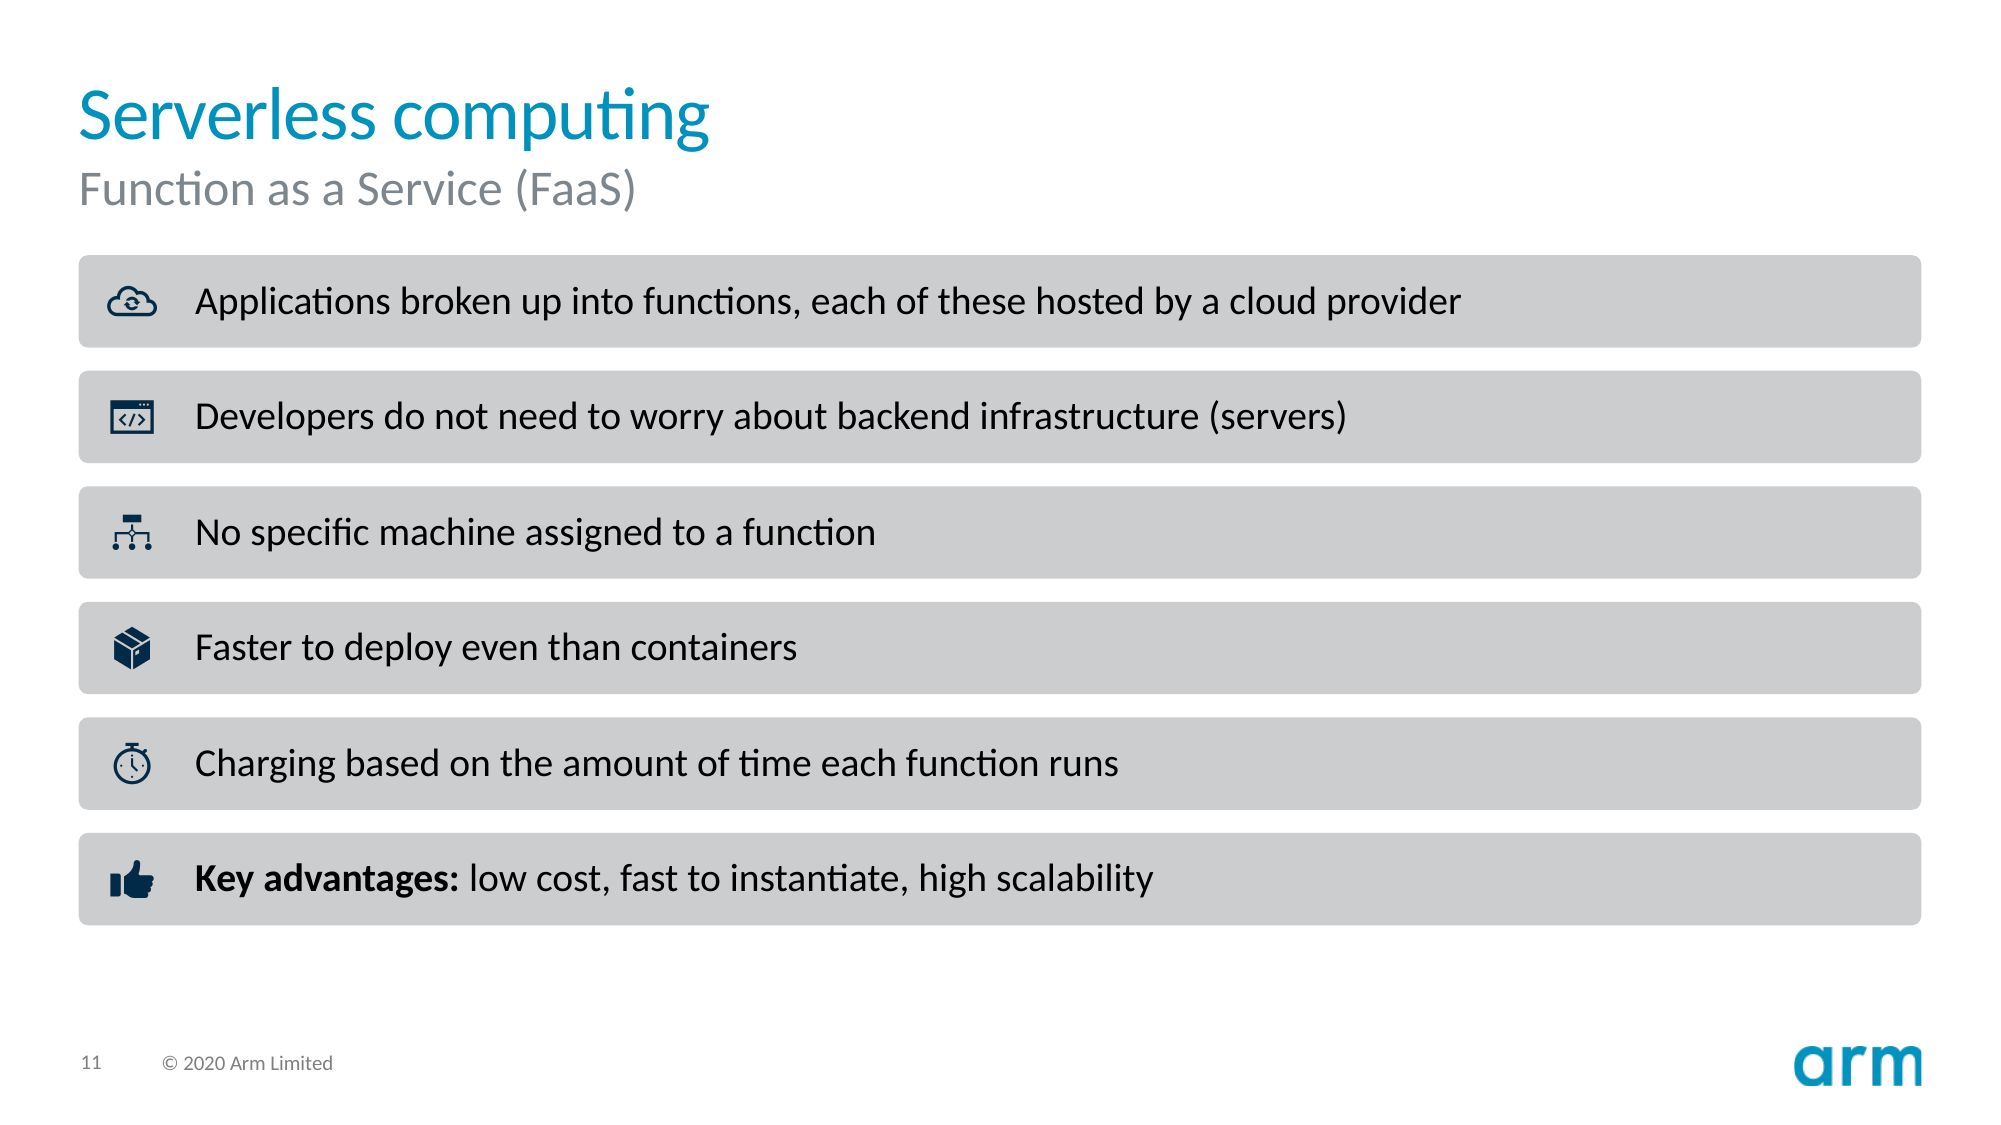

# Serverless computing
Function as a Service (FaaS)
Applications broken up into functions, each of these hosted by a cloud provider
Developers do not need to worry about backend infrastructure (servers)
No specific machine assigned to a function
Faster to deploy even than containers
Charging based on the amount of time each function runs
Key advantages: low cost, fast to instantiate, high scalability